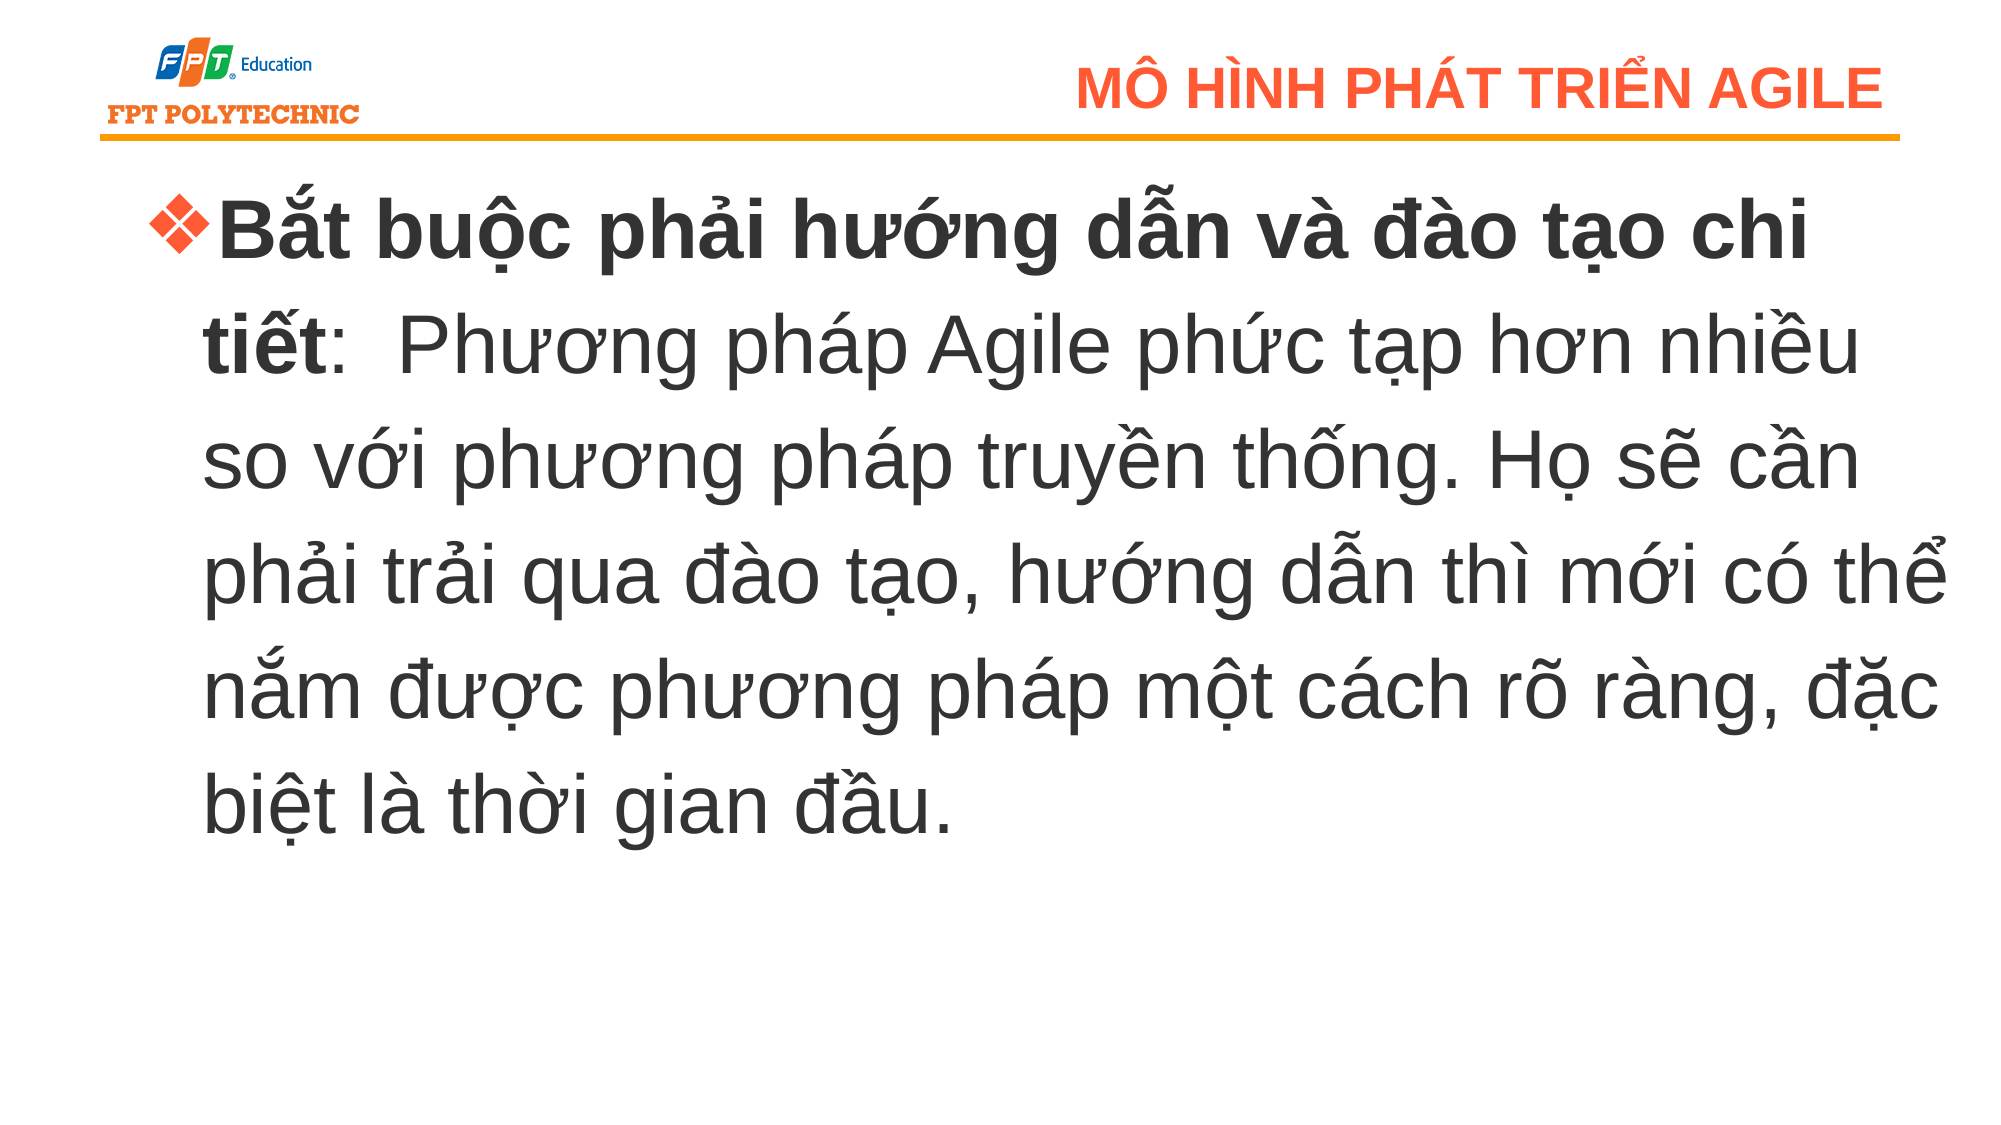

# Mô hình phát triển agile
Bắt buộc phải hướng dẫn và đào tạo chi tiết:  Phương pháp Agile phức tạp hơn nhiều so với phương pháp truyền thống. Họ sẽ cần phải trải qua đào tạo, hướng dẫn thì mới có thể nắm được phương pháp một cách rõ ràng, đặc biệt là thời gian đầu.